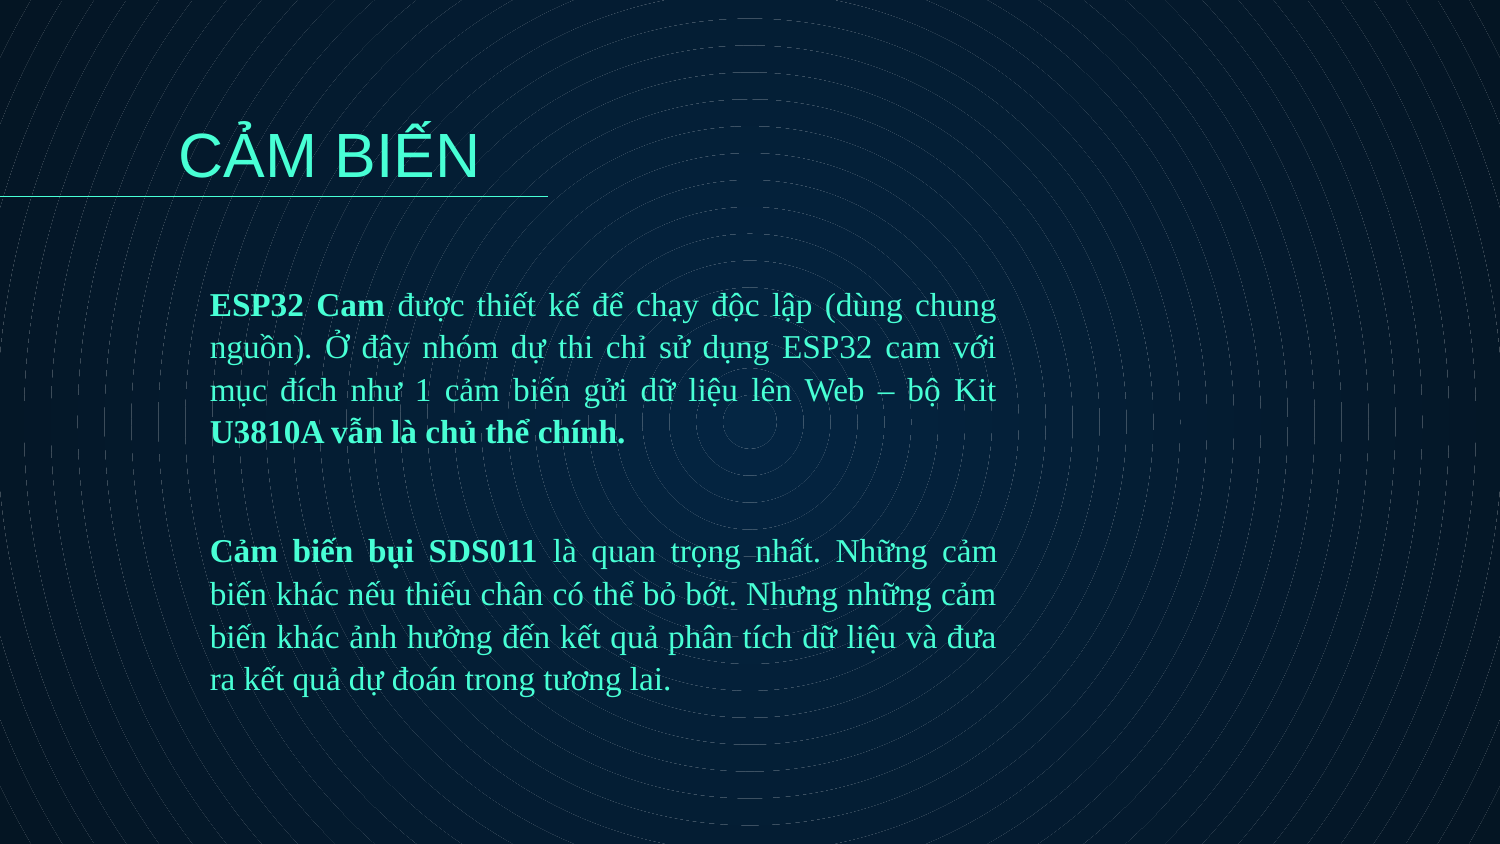

CẢM BIẾN
ESP32 Cam được thiết kế để chạy độc lập (dùng chung nguồn). Ở đây nhóm dự thi chỉ sử dụng ESP32 cam với mục đích như 1 cảm biến gửi dữ liệu lên Web – bộ Kit U3810A vẫn là chủ thể chính.

Cảm biến bụi SDS011 là quan trọng nhất. Những cảm biến khác nếu thiếu chân có thể bỏ bớt. Nhưng những cảm biến khác ảnh hưởng đến kết quả phân tích dữ liệu và đưa ra kết quả dự đoán trong tương lai.